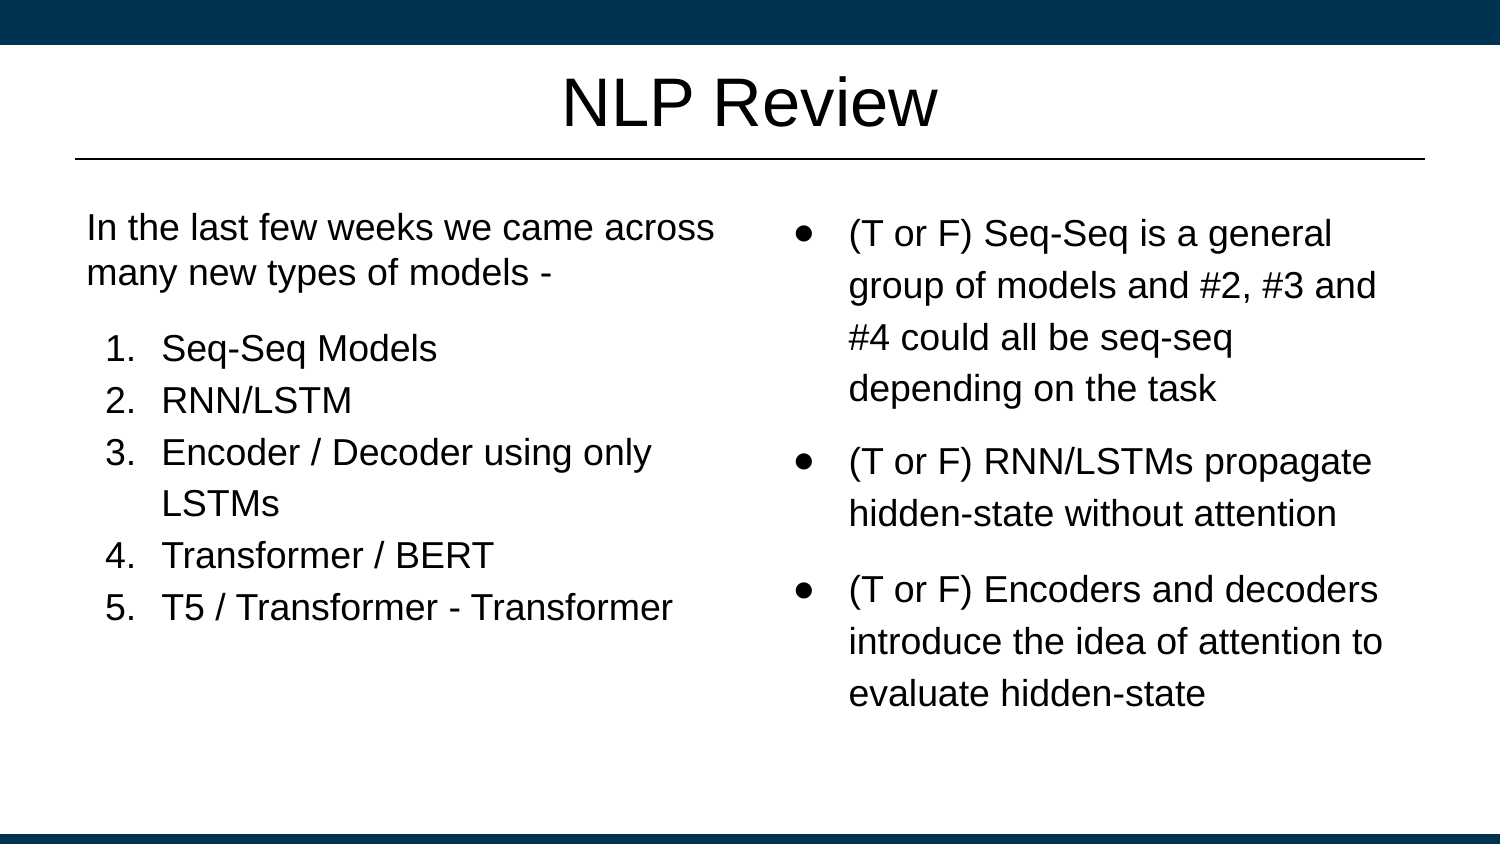

# NLP Review
In the last few weeks we came across many new types of models -
Seq-Seq Models
RNN/LSTM
Encoder / Decoder using only LSTMs
Transformer / BERT
T5 / Transformer - Transformer
(T or F) Seq-Seq is a general group of models and #2, #3 and #4 could all be seq-seq depending on the task
(T or F) RNN/LSTMs propagate hidden-state without attention
(T or F) Encoders and decoders introduce the idea of attention to evaluate hidden-state